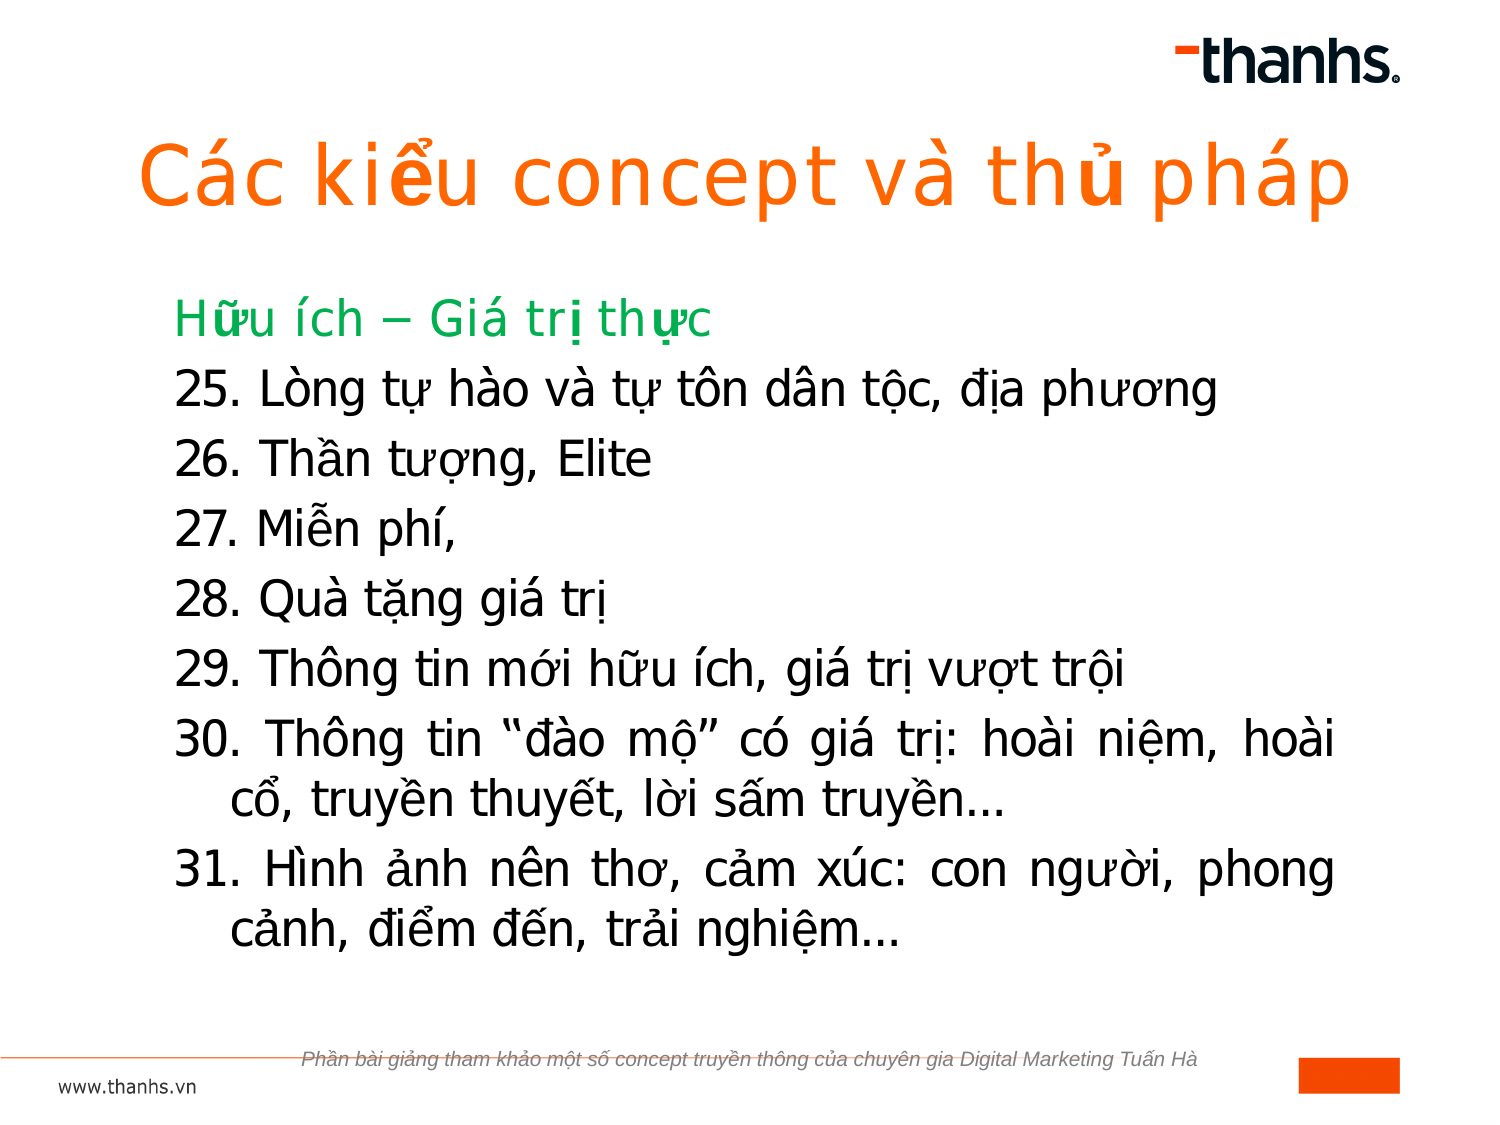

# Các kiểu concept và thủ pháp
Hữu ích – Giá trị thực
25. Lòng tự hào và tự tôn dân tộc, địa phương
26. Thần tượng, Elite
27. Miễn phí,
28. Quà tặng giá trị
29. Thông tin mới hữu ích, giá trị vượt trội
30. Thông tin “đào mộ” có giá trị: hoài niệm, hoài cổ, truyền thuyết, lời sấm truyền…
31. Hình ảnh nên thơ, cảm xúc: con người, phong cảnh, điểm đến, trải nghiệm…
Phần bài giảng tham khảo một số concept truyền thông của chuyên gia Digital Marketing Tuấn Hà